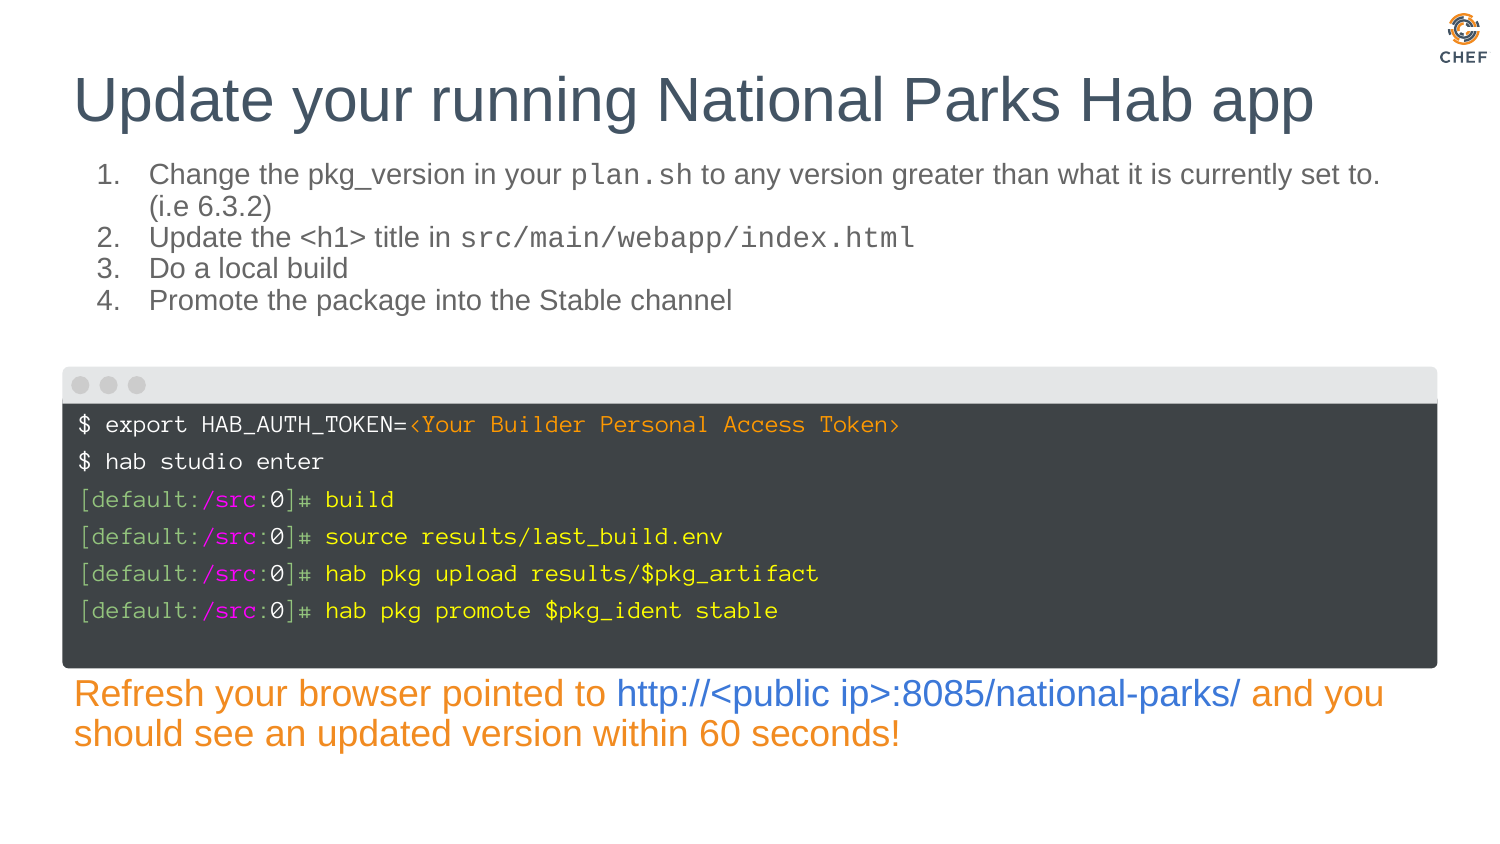

# Update your running National Parks Hab app
Change the pkg_version in your plan.sh to any version greater than what it is currently set to.  (i.e 6.3.2)
Update the <h1> title in src/main/webapp/index.html
Do a local build
Promote the package into the Stable channel

Refresh your browser pointed to http://<public ip>:8085/national-parks/ and you should see an updated version within 60 seconds!

$ export HAB_AUTH_TOKEN=<Your Builder Personal Access Token>
$ hab studio enter
[default:/src:0]# build
[default:/src:0]# source results/last_build.env
[default:/src:0]# hab pkg upload results/$pkg_artifact
[default:/src:0]# hab pkg promote $pkg_ident stable